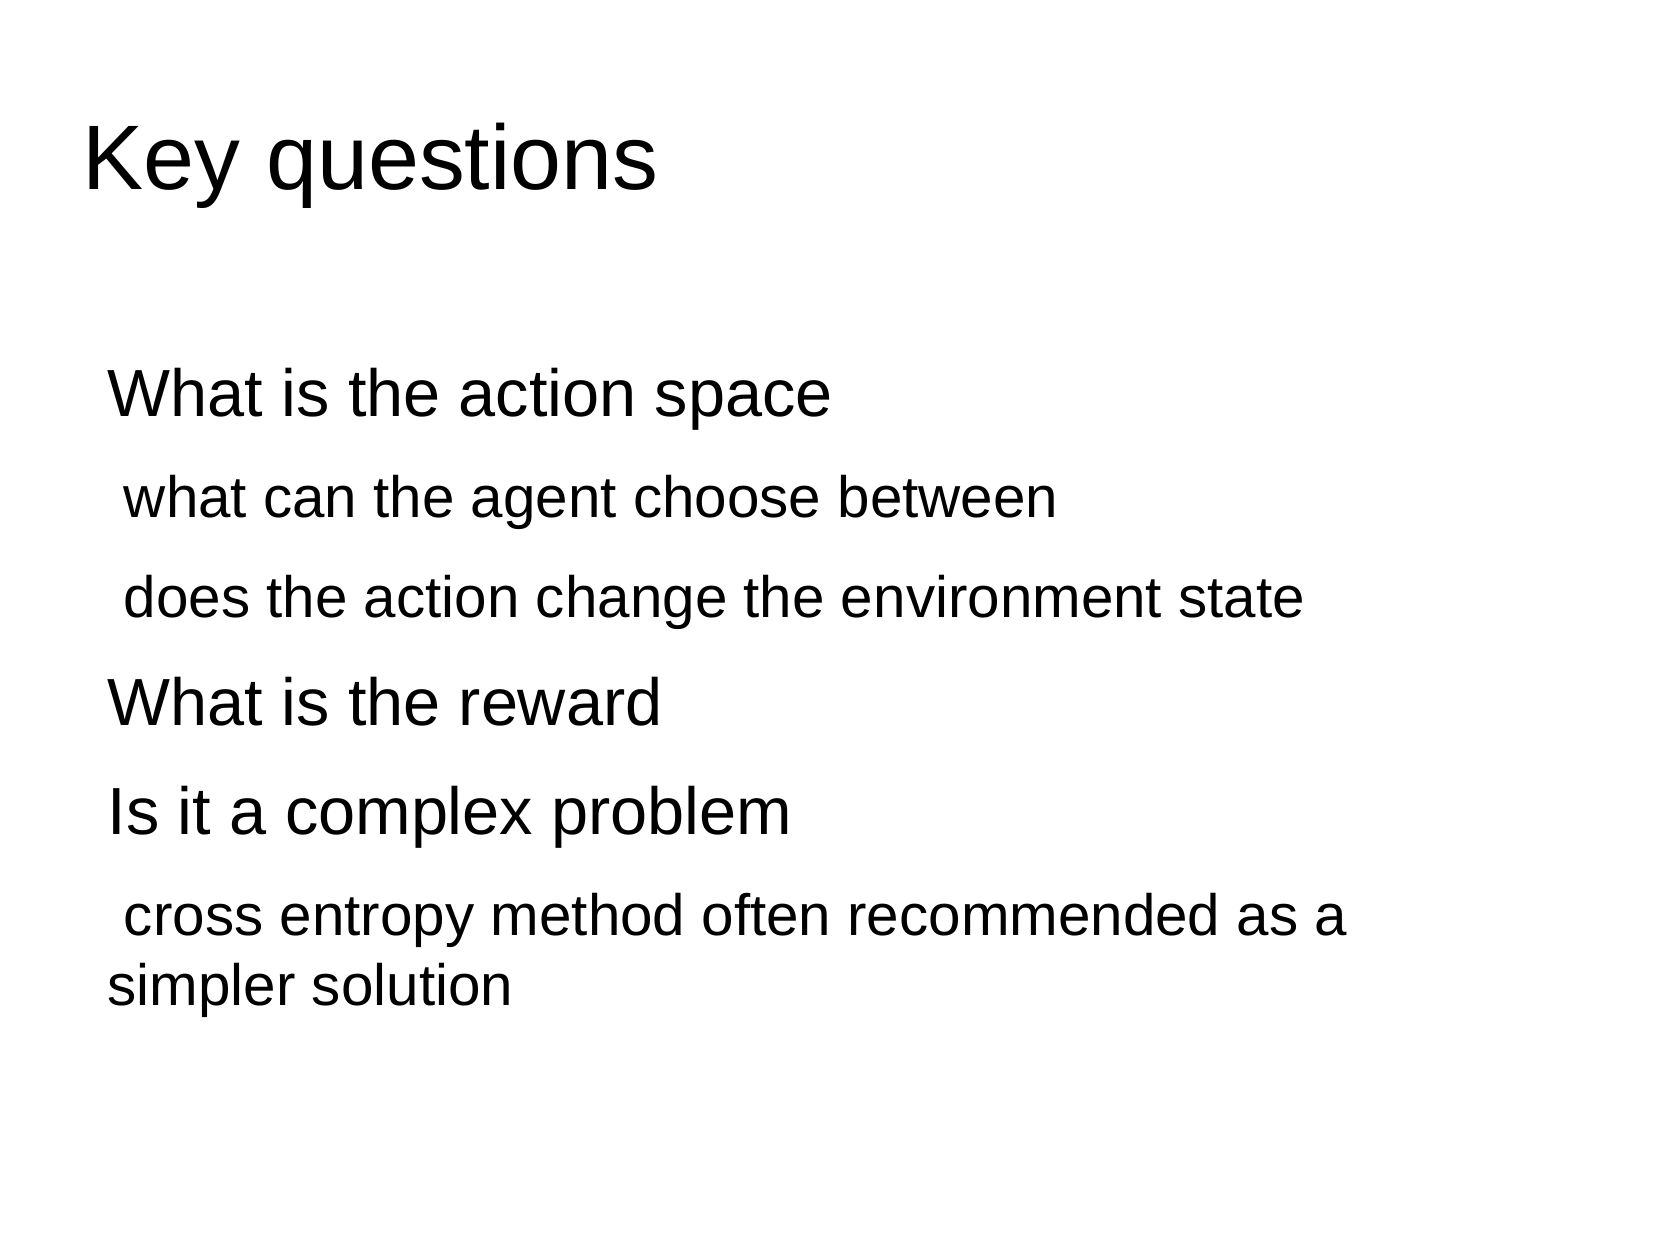

Key questions

What is the action space
 what can the agent choose between
 does the action change the environment state
What is the reward
Is it a complex problem
 cross entropy method often recommended as a simpler solution